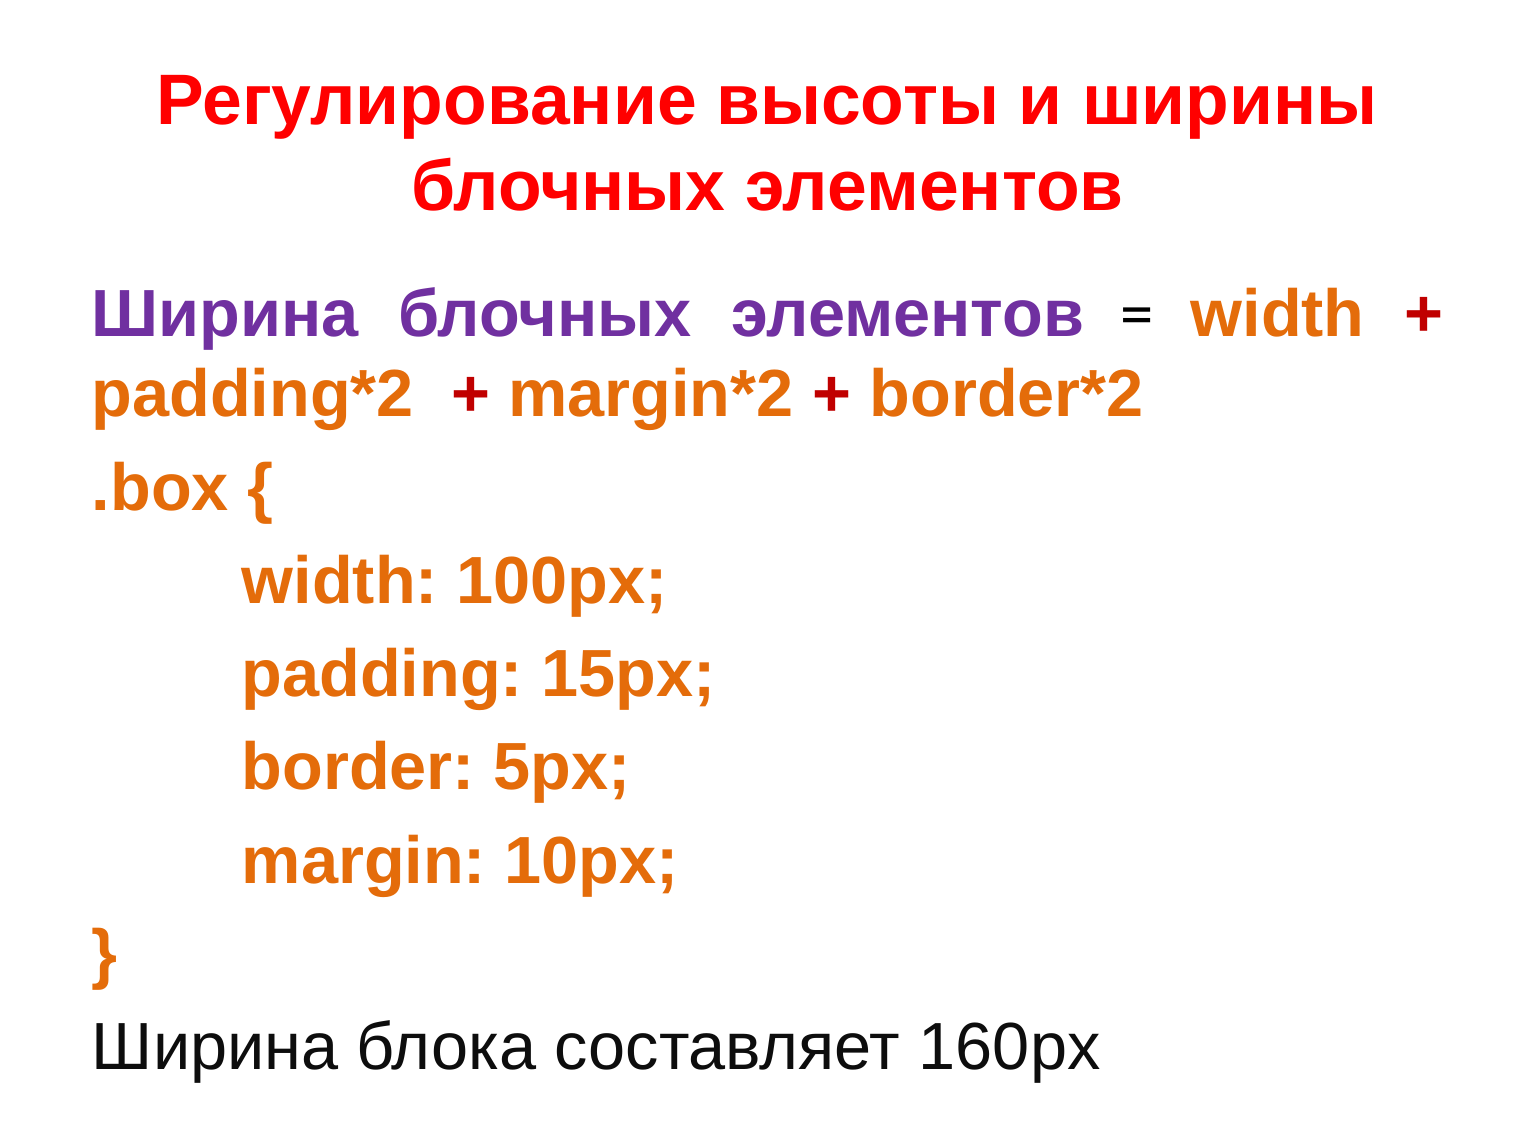

# Регулирование высоты и ширины блочных элементов

Ширина блочных элементов = width + padding*2  + margin*2 + border*2
.box {
	width: 100px;
	padding: 15px;
	border: 5px;
	margin: 10px;
}
Ширина блока составляет 160px